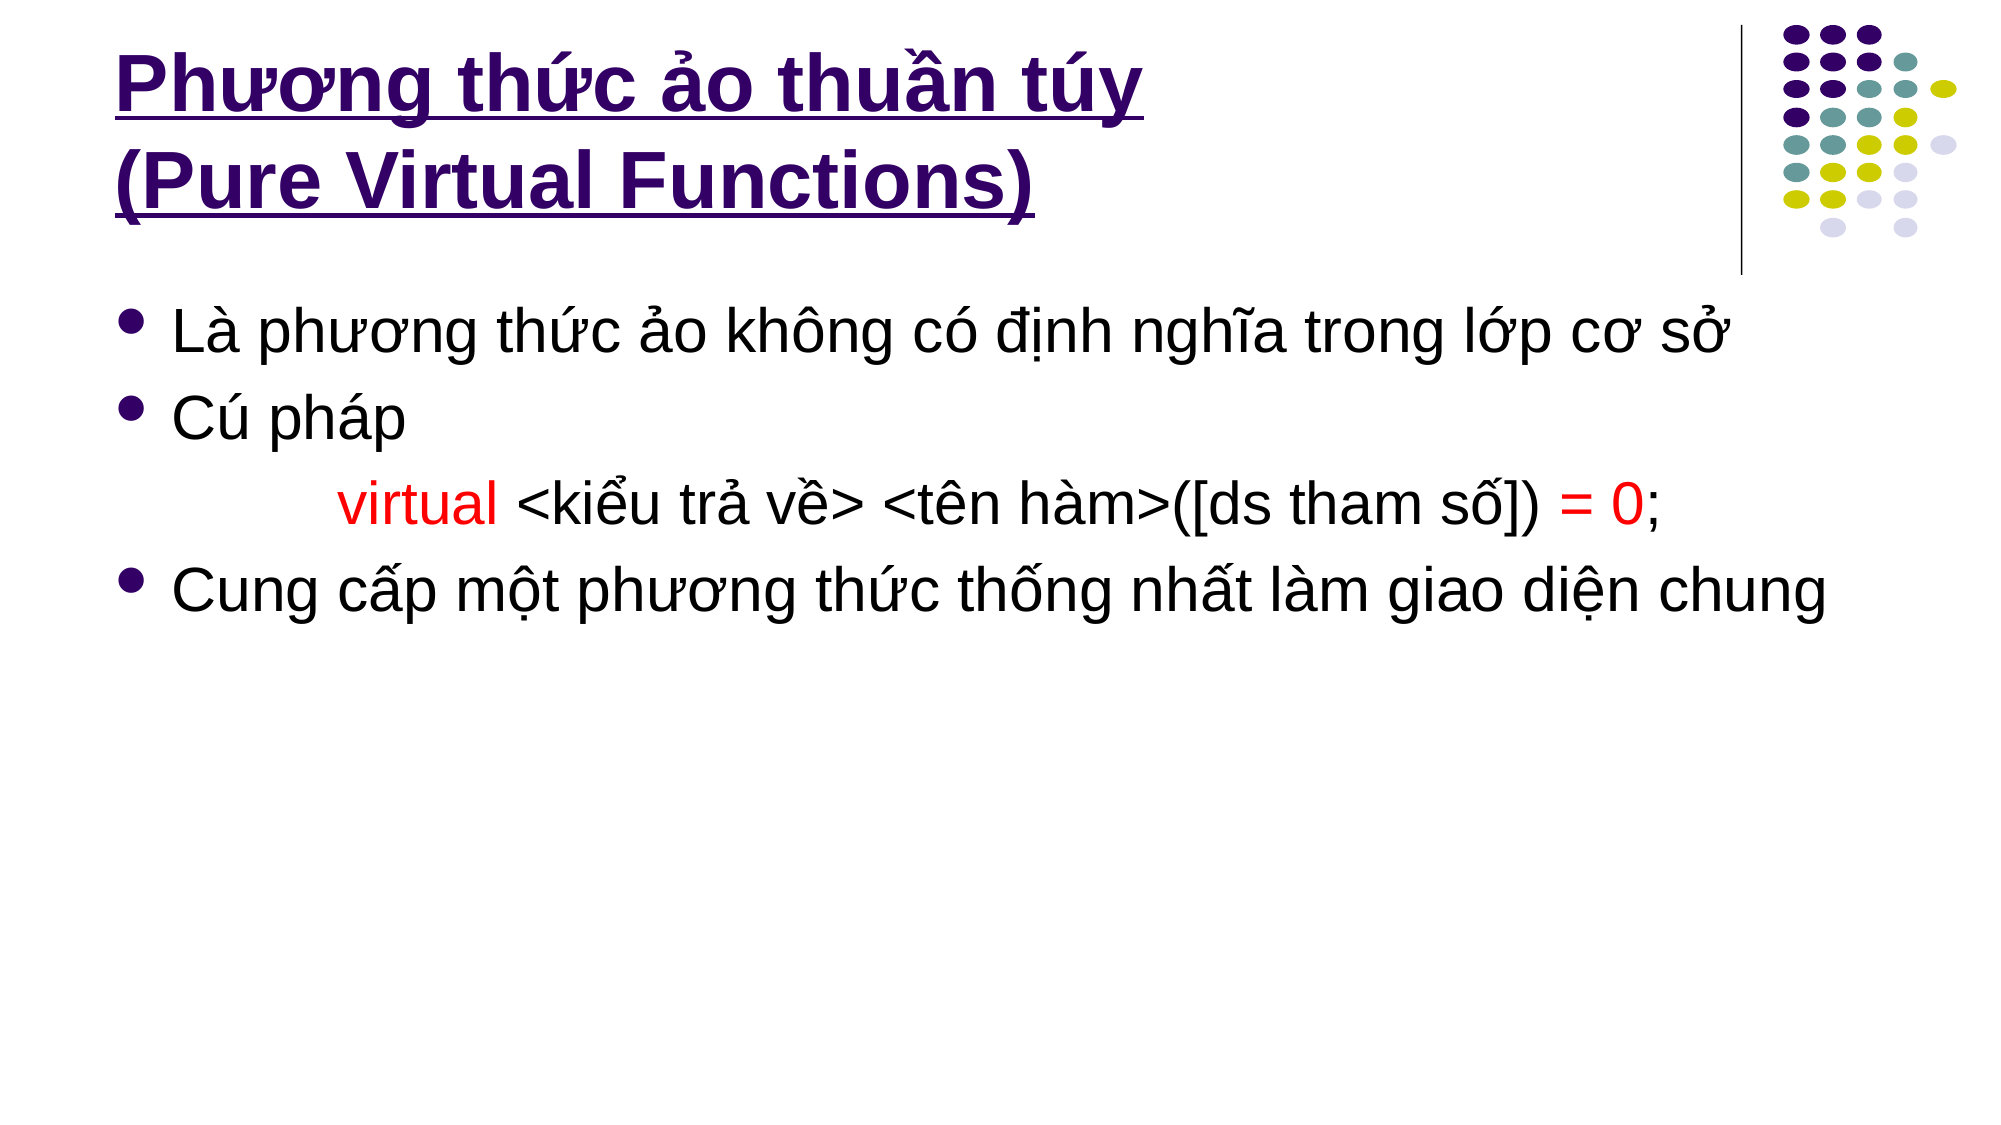

# Phương thức ảo thuần túy (Pure Virtual Functions)
Là phương thức ảo không có định nghĩa trong lớp cơ sở
Cú pháp
virtual <kiểu trả về> <tên hàm>([ds tham số]) = 0;
Cung cấp một phương thức thống nhất làm giao diện chung